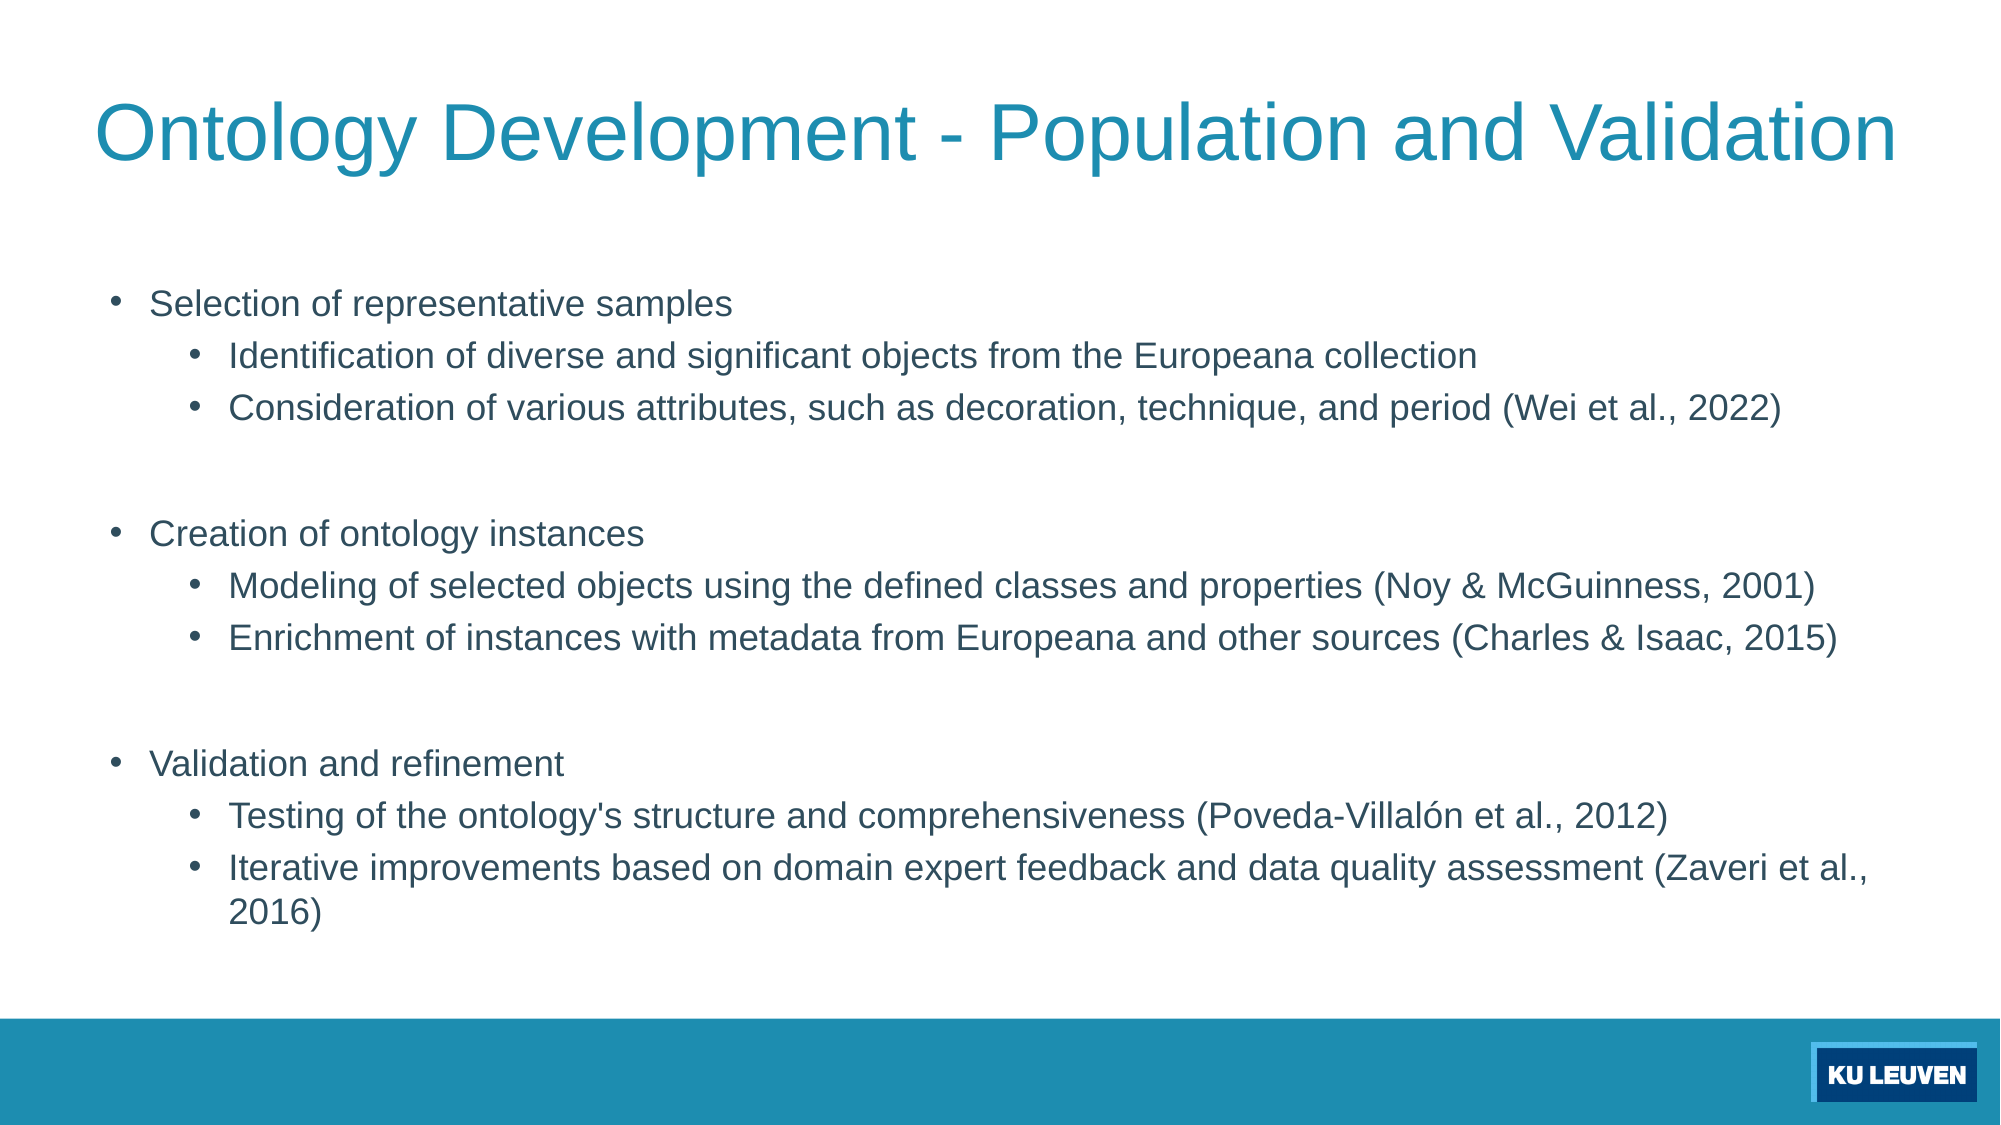

# Ontology Development - Population and Validation
Selection of representative samples
Identification of diverse and significant objects from the Europeana collection
Consideration of various attributes, such as decoration, technique, and period (Wei et al., 2022)

Creation of ontology instances
Modeling of selected objects using the defined classes and properties (Noy & McGuinness, 2001)
Enrichment of instances with metadata from Europeana and other sources (Charles & Isaac, 2015)

Validation and refinement
Testing of the ontology's structure and comprehensiveness (Poveda-Villalón et al., 2012)
Iterative improvements based on domain expert feedback and data quality assessment (Zaveri et al., 2016)